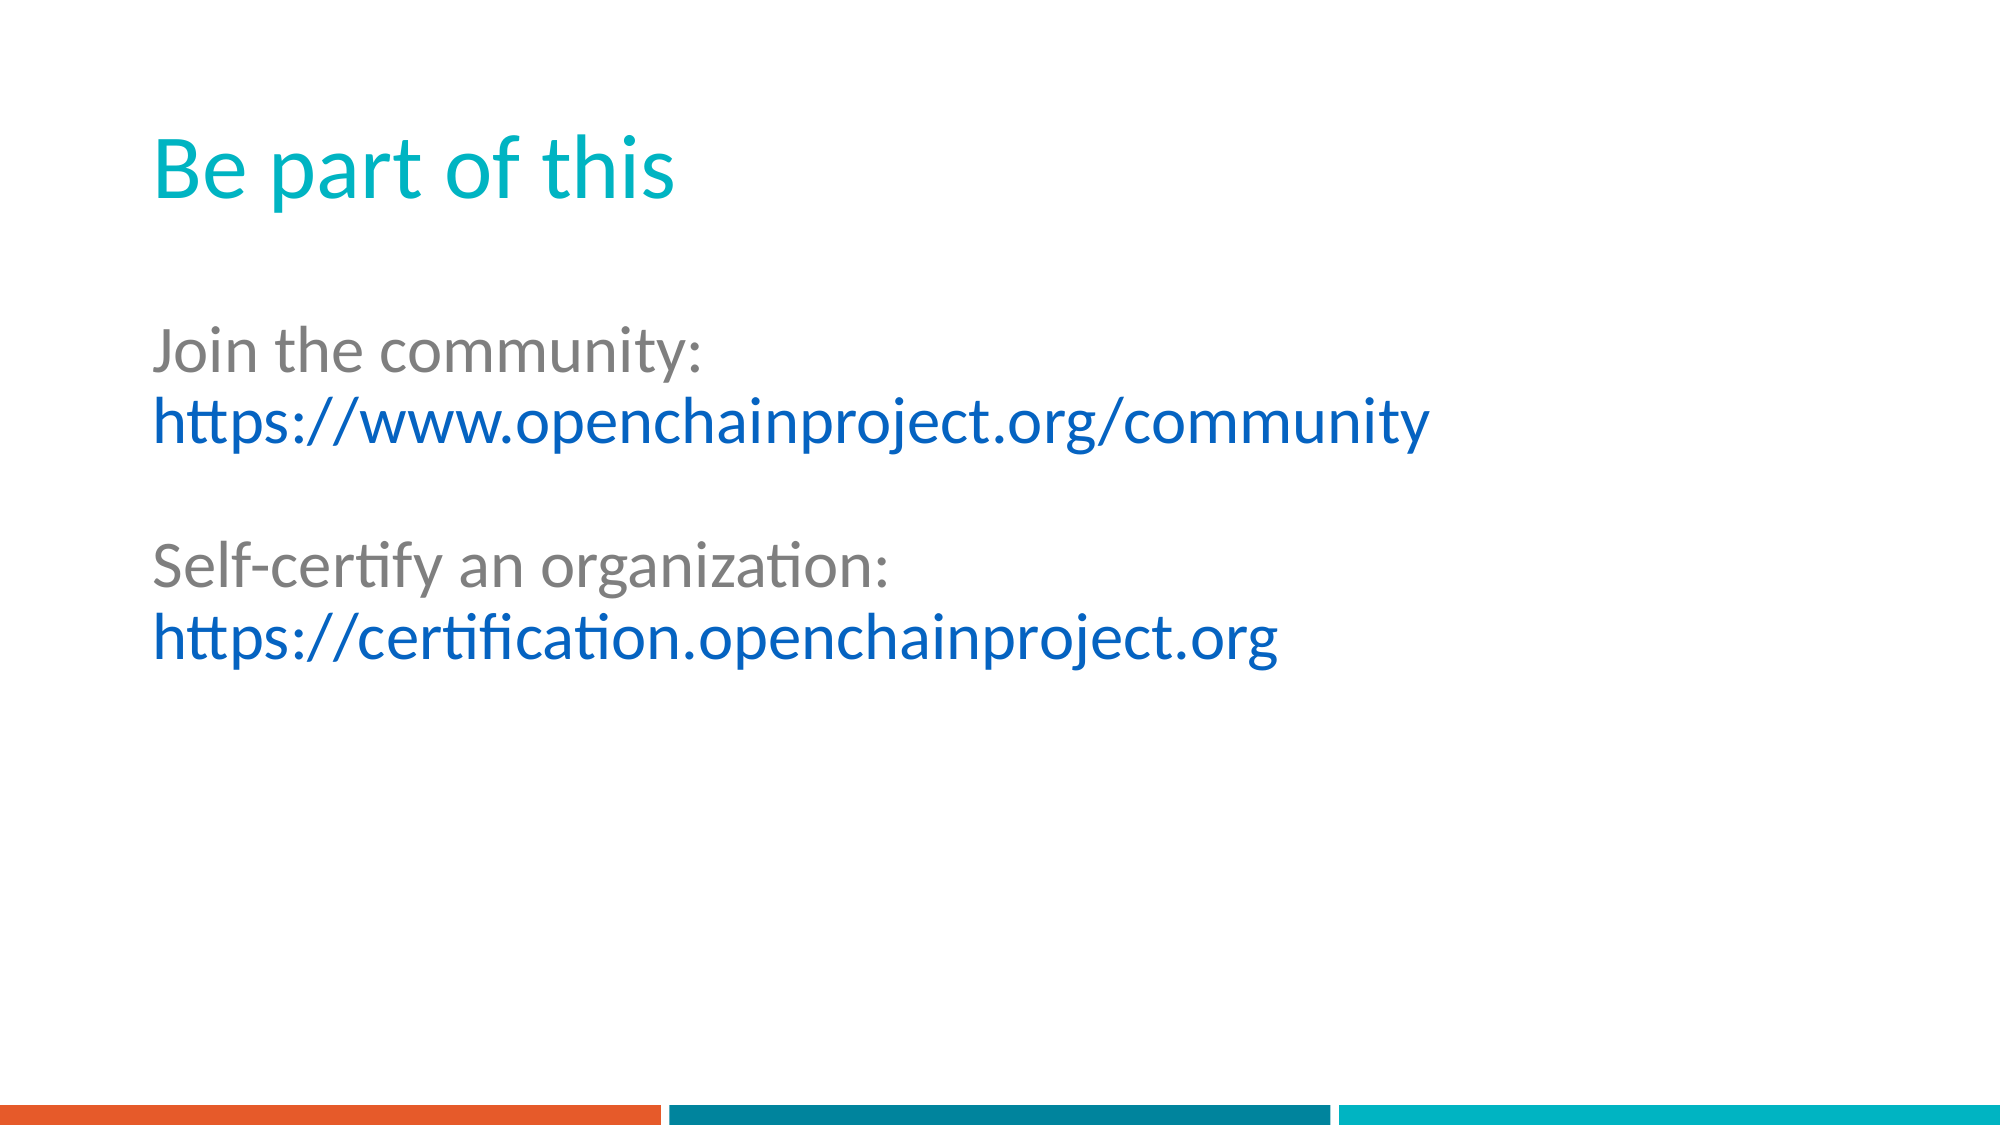

# Be part of this
Join the community:
https://www.openchainproject.org/community

Self-certify an organization:
https://certification.openchainproject.org